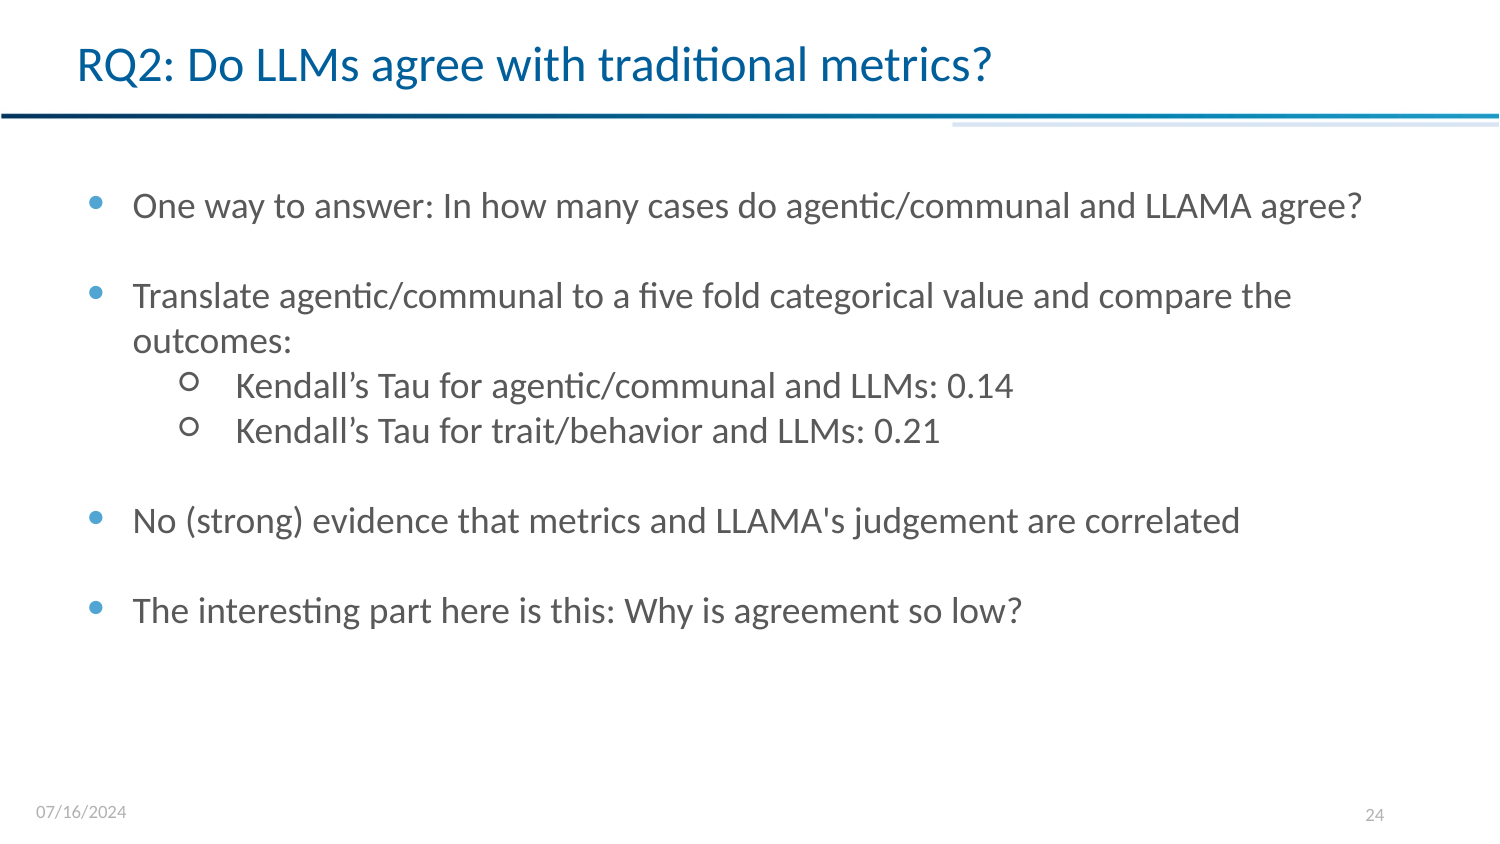

RQ2: Do LLMs agree with traditional metrics?
One way to answer: In how many cases do agentic/communal and LLAMA agree?

Translate agentic/communal to a five fold categorical value and compare the outcomes:
Kendall’s Tau for agentic/communal and LLMs: 0.14
Kendall’s Tau for trait/behavior and LLMs: 0.21

No (strong) evidence that metrics and LLAMA's judgement are correlated

The interesting part here is this: Why is agreement so low?

07/16/2024

24